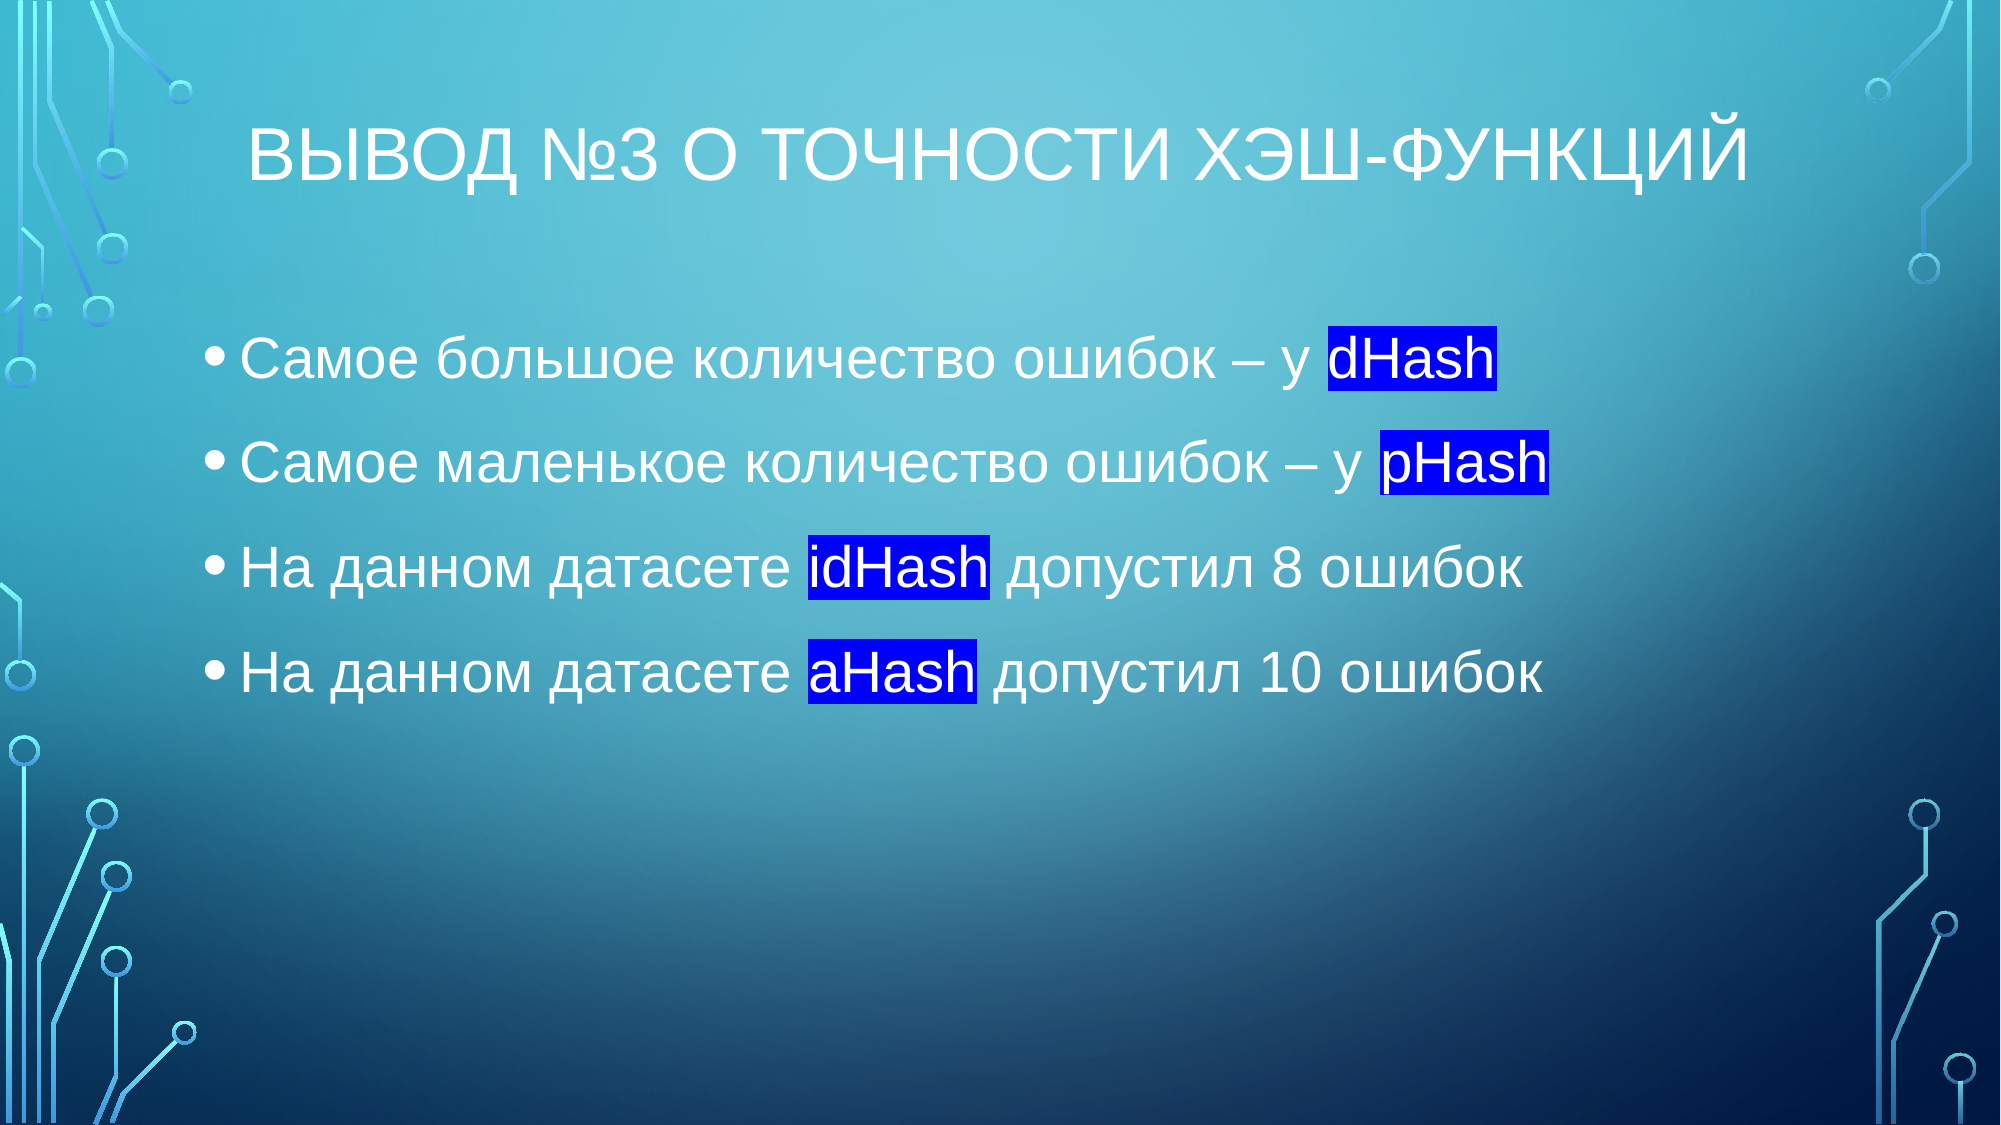

# Вывод №3 о точности хэш-функций
Самое большое количество ошибок – у dHash
Самое маленькое количество ошибок – у pHash
На данном датасете idHash допустил 8 ошибок
На данном датасете aHash допустил 10 ошибок